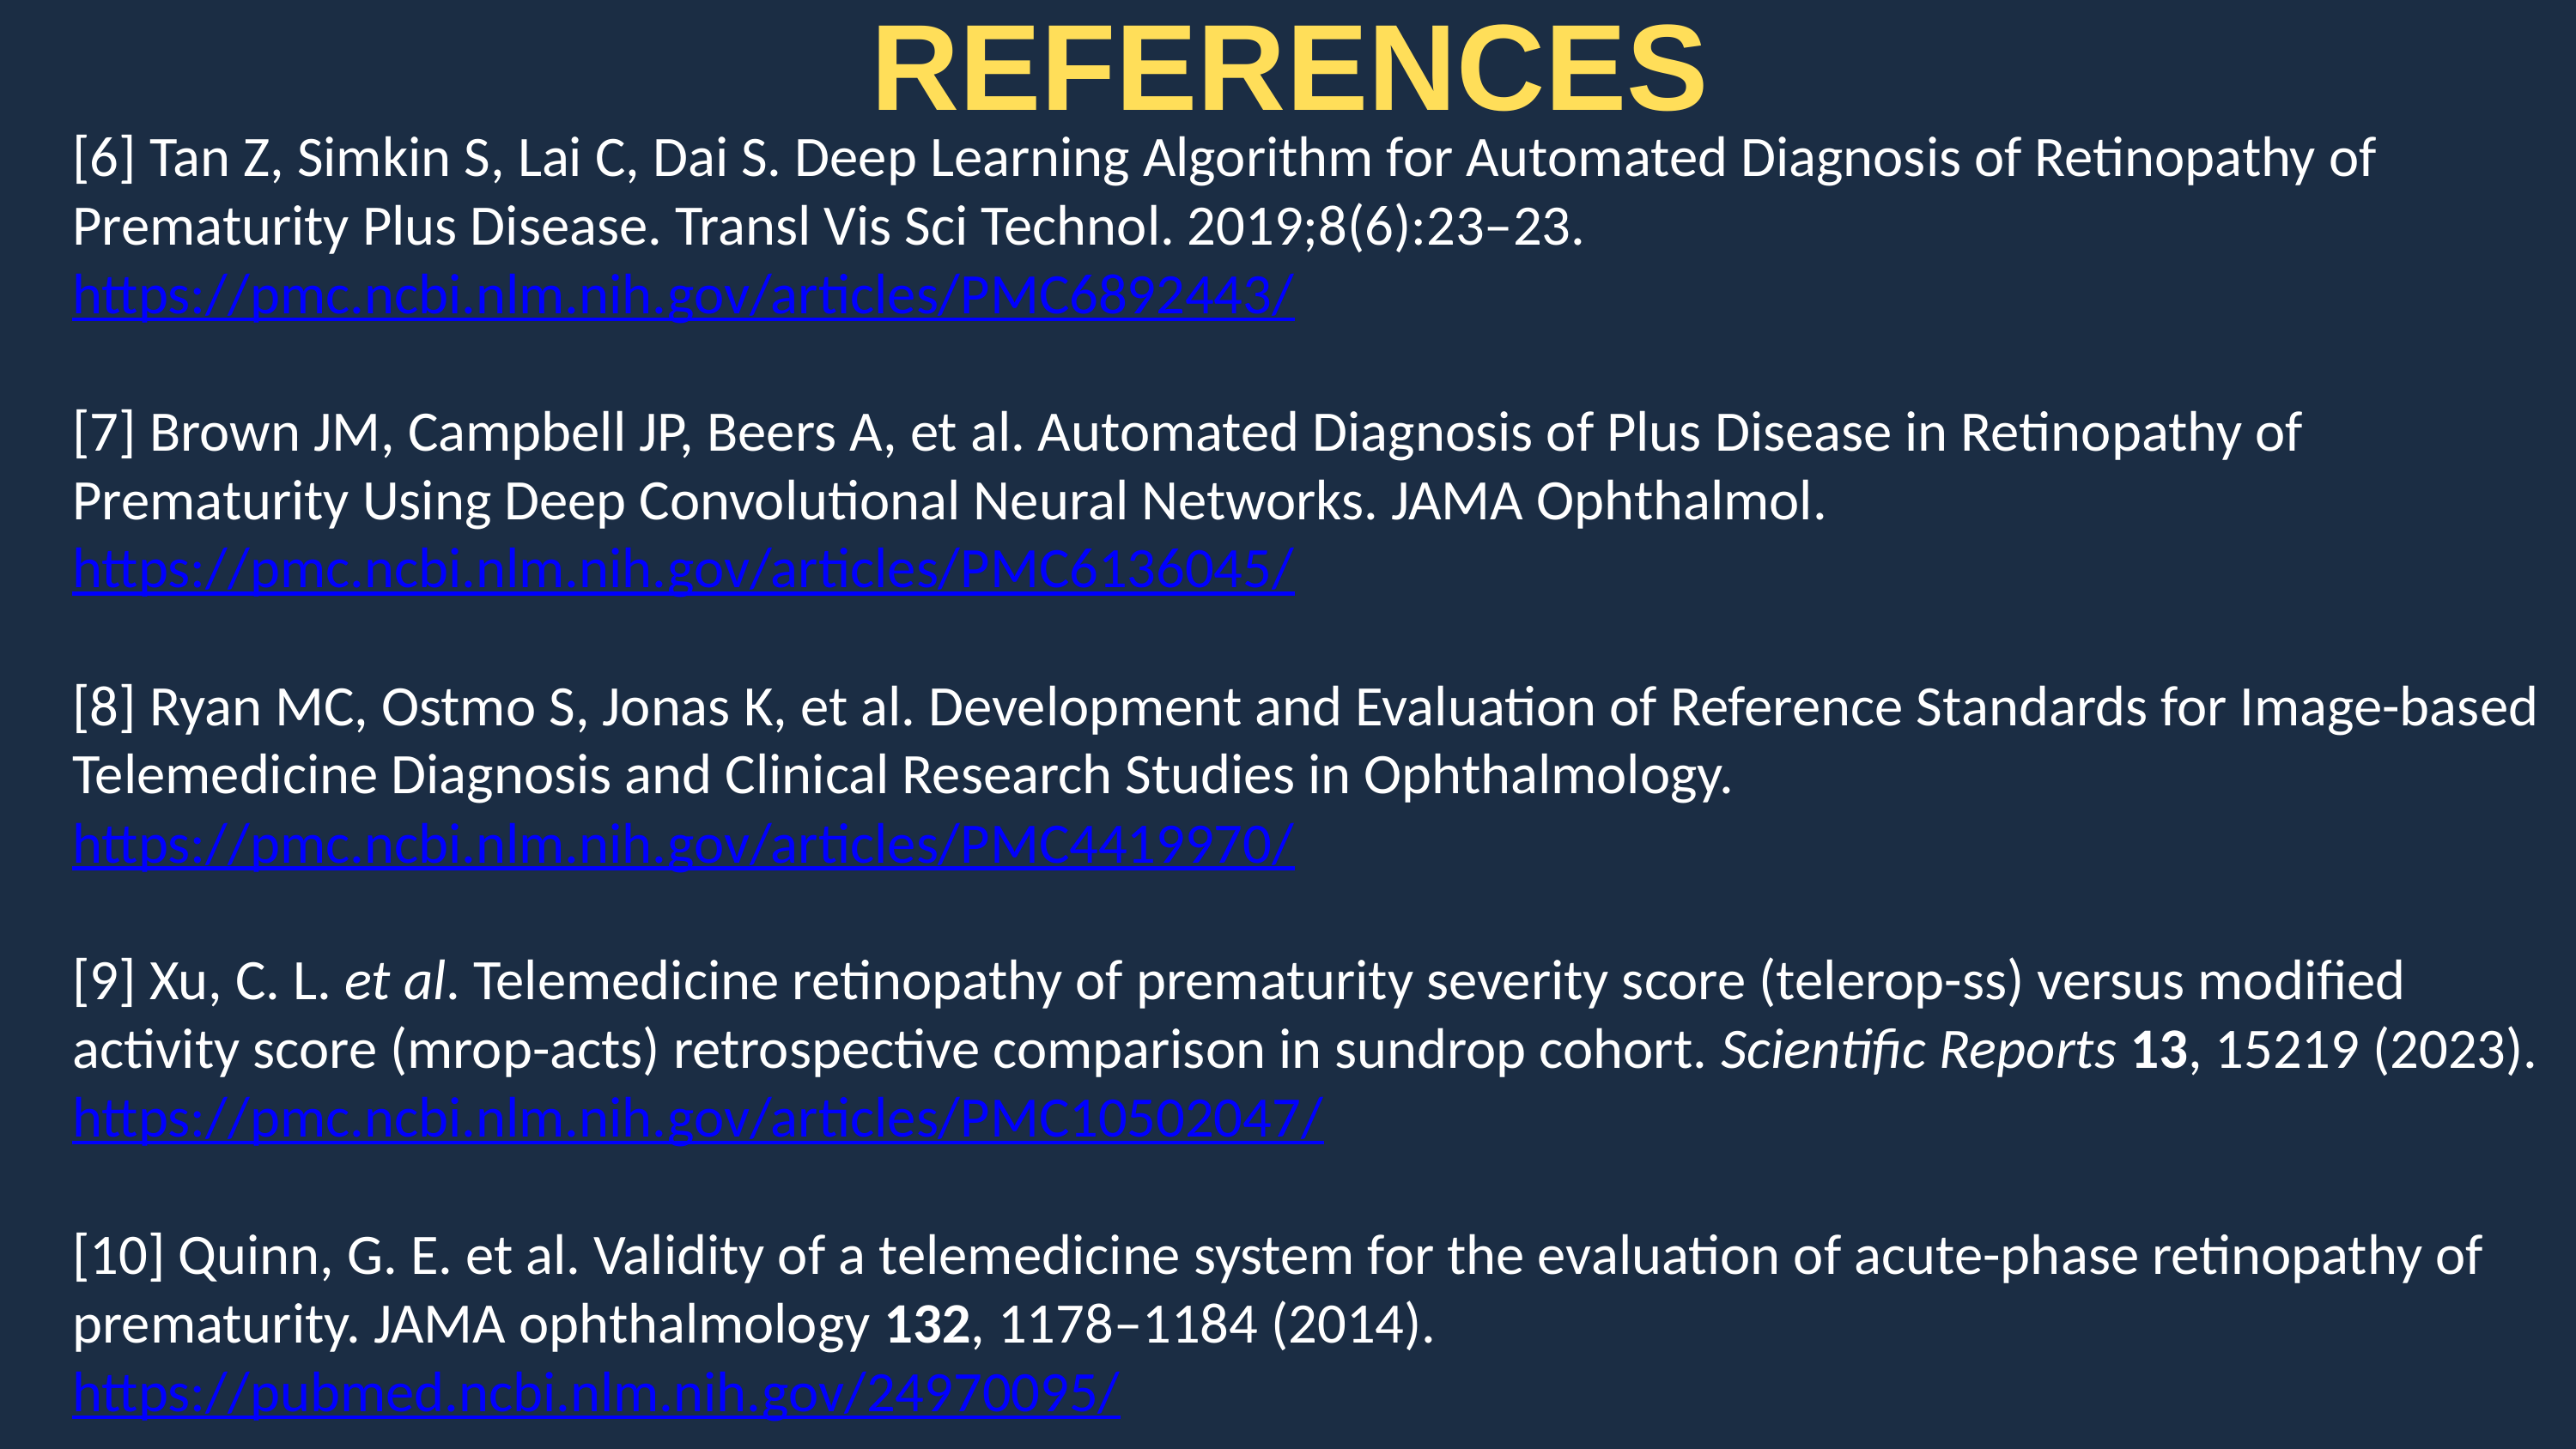

REFERENCES
[6] Tan Z, Simkin S, Lai C, Dai S. Deep Learning Algorithm for Automated Diagnosis of Retinopathy of Prematurity Plus Disease. Transl Vis Sci Technol. 2019;8(6):23–23.
https://pmc.ncbi.nlm.nih.gov/articles/PMC6892443/

[7] Brown JM, Campbell JP, Beers A, et al. Automated Diagnosis of Plus Disease in Retinopathy of Prematurity Using Deep Convolutional Neural Networks. JAMA Ophthalmol.
https://pmc.ncbi.nlm.nih.gov/articles/PMC6136045/

[8] Ryan MC, Ostmo S, Jonas K, et al. Development and Evaluation of Reference Standards for Image-based Telemedicine Diagnosis and Clinical Research Studies in Ophthalmology.
https://pmc.ncbi.nlm.nih.gov/articles/PMC4419970/

[9] Xu, C. L. et al. Telemedicine retinopathy of prematurity severity score (telerop-ss) versus modified activity score (mrop-acts) retrospective comparison in sundrop cohort. Scientific Reports 13, 15219 (2023).
https://pmc.ncbi.nlm.nih.gov/articles/PMC10502047/

[10] Quinn, G. E. et al. Validity of a telemedicine system for the evaluation of acute-phase retinopathy of prematurity. JAMA ophthalmology 132, 1178–1184 (2014).
https://pubmed.ncbi.nlm.nih.gov/24970095/